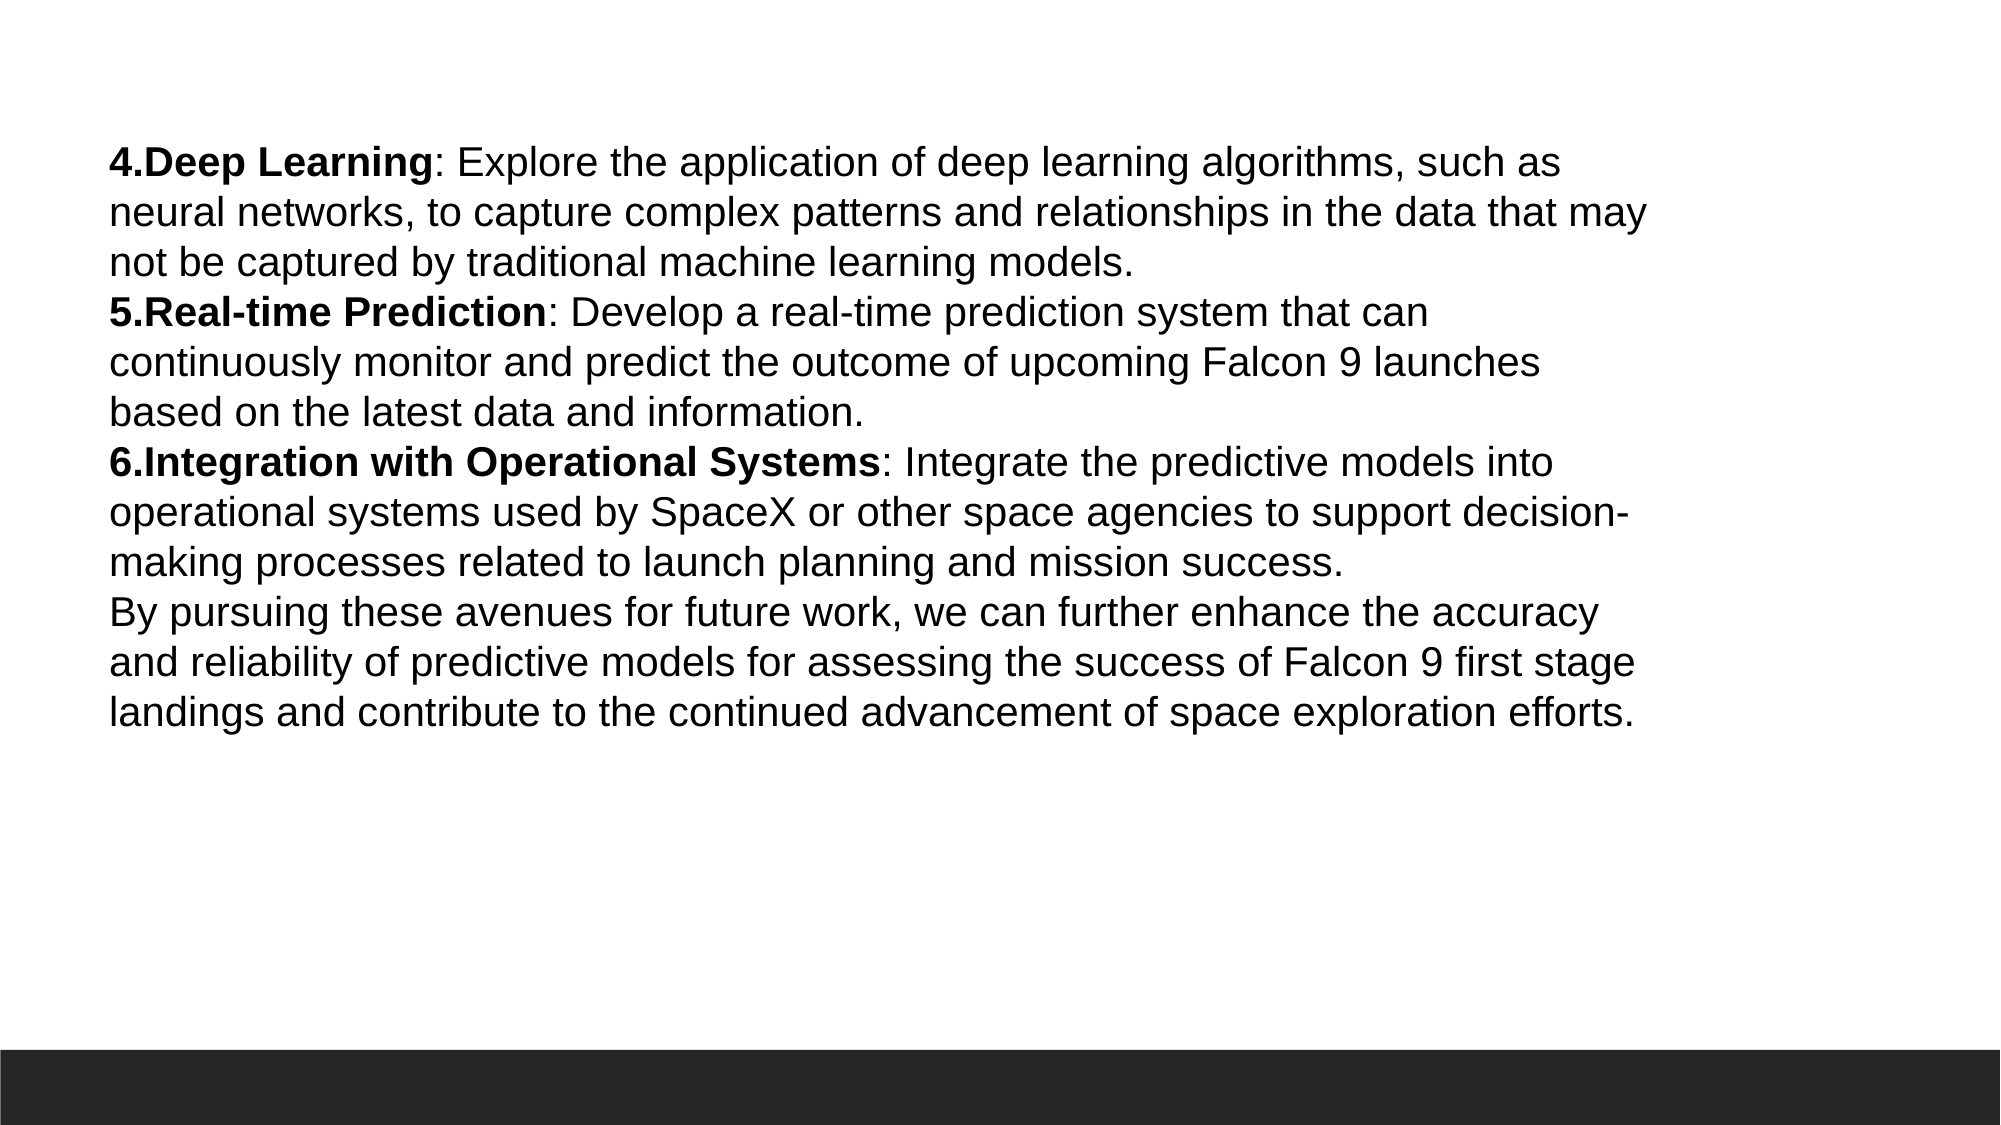

Deep Learning: Explore the application of deep learning algorithms, such as neural networks, to capture complex patterns and relationships in the data that may not be captured by traditional machine learning models.
Real-time Prediction: Develop a real-time prediction system that can continuously monitor and predict the outcome of upcoming Falcon 9 launches based on the latest data and information.
Integration with Operational Systems: Integrate the predictive models into operational systems used by SpaceX or other space agencies to support decision-making processes related to launch planning and mission success.
By pursuing these avenues for future work, we can further enhance the accuracy and reliability of predictive models for assessing the success of Falcon 9 first stage landings and contribute to the continued advancement of space exploration efforts.